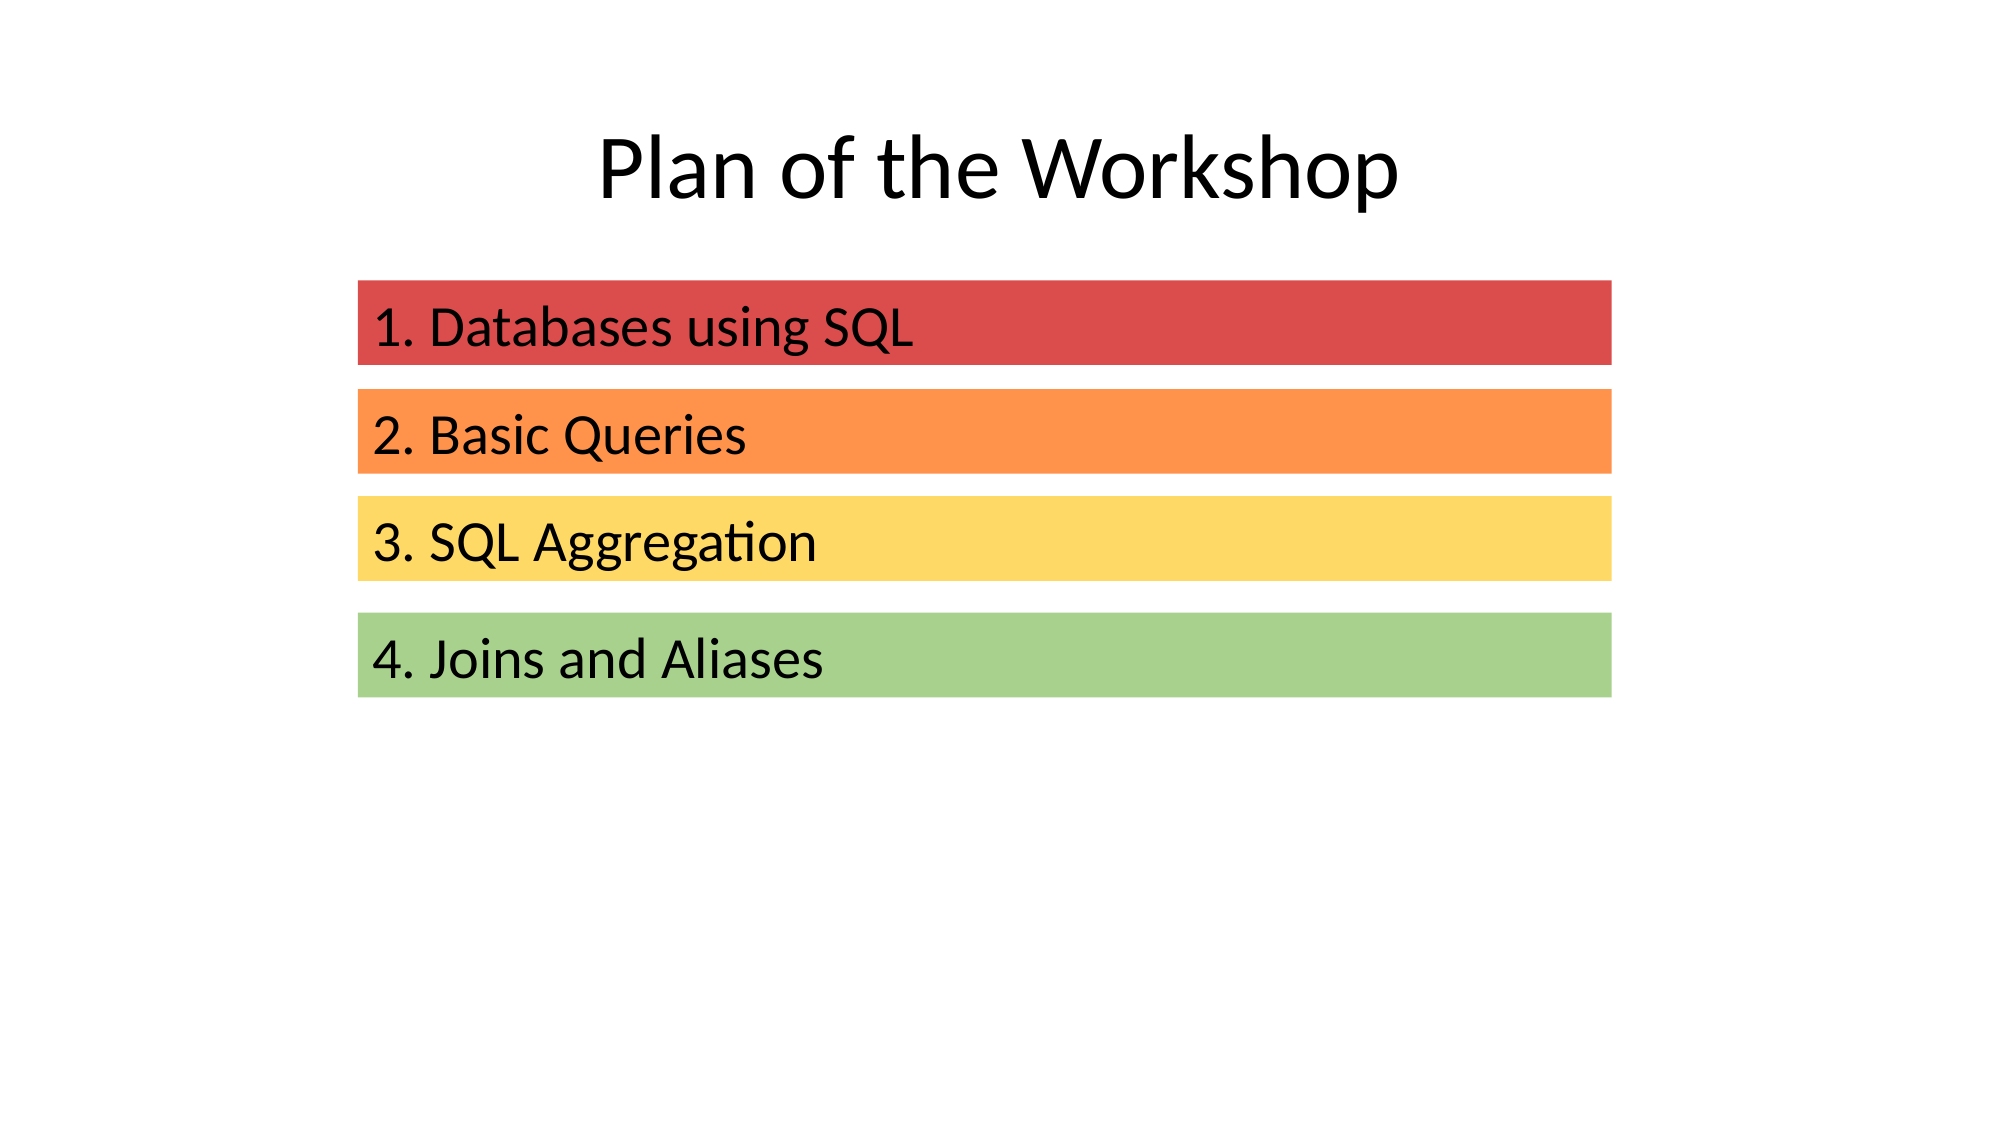

Plan of the Workshop
1. Databases using SQL
2. Basic Queries
3. SQL Aggregation
4. Joins and Aliases